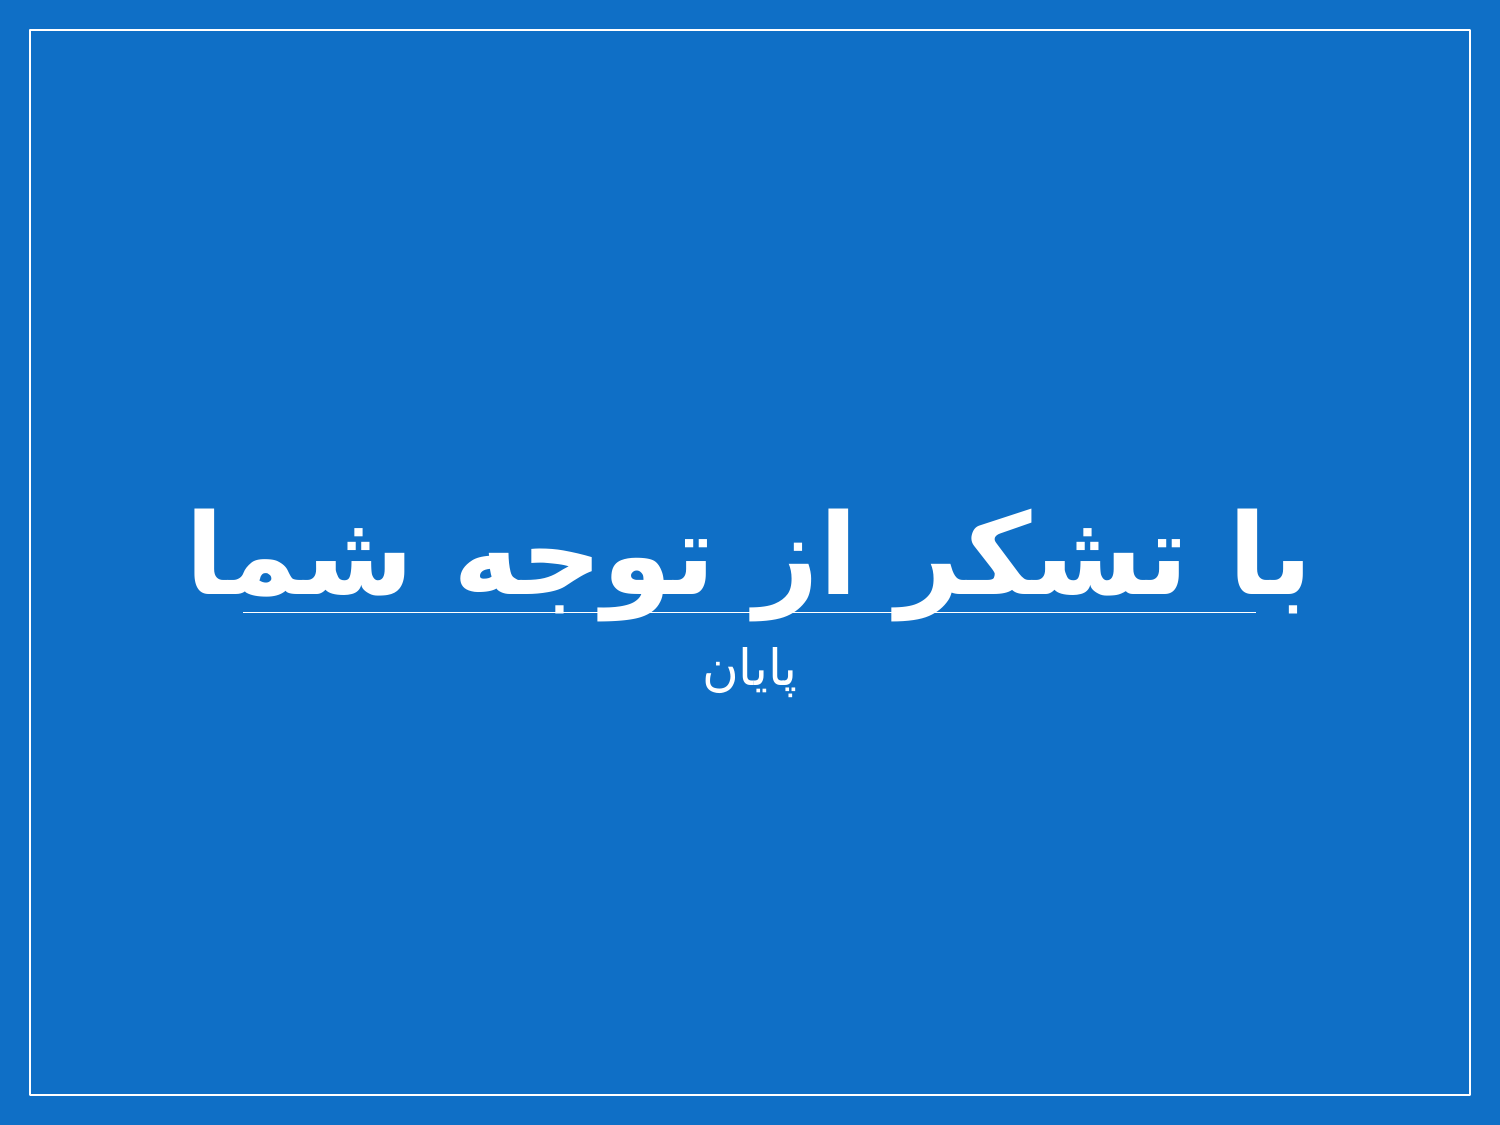

# با تشکر از توجه شما
پایان